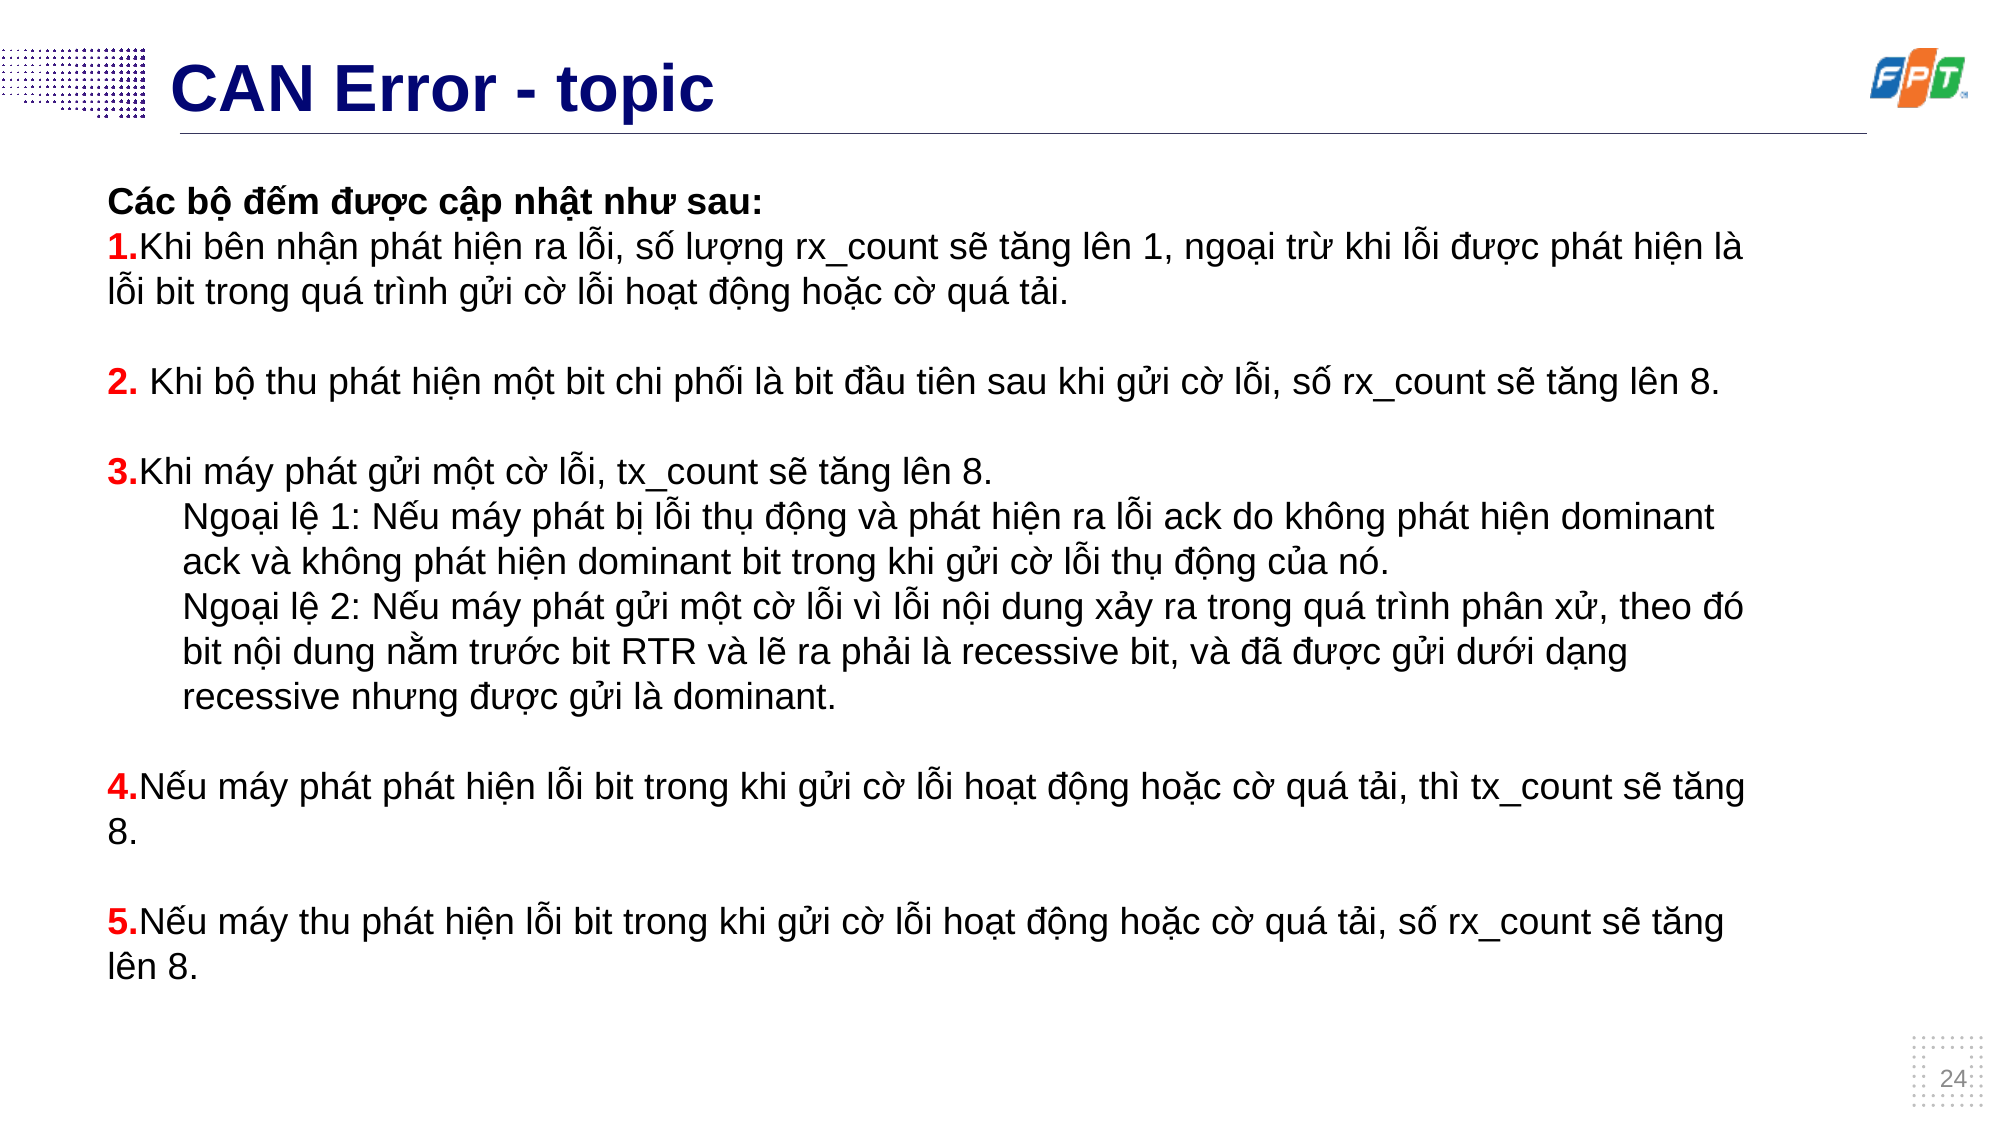

# CAN Error - topic
Các bộ đếm được cập nhật như sau:
1.Khi bên nhận phát hiện ra lỗi, số lượng rx_count sẽ tăng lên 1, ngoại trừ khi lỗi được phát hiện là lỗi bit trong quá trình gửi cờ lỗi hoạt động hoặc cờ quá tải.

2. Khi bộ thu phát hiện một bit chi phối là bit đầu tiên sau khi gửi cờ lỗi, số rx_count sẽ tăng lên 8.

3.Khi máy phát gửi một cờ lỗi, tx_count sẽ tăng lên 8.
Ngoại lệ 1: Nếu máy phát bị lỗi thụ động và phát hiện ra lỗi ack do không phát hiện dominant ack và không phát hiện dominant bit trong khi gửi cờ lỗi thụ động của nó.
Ngoại lệ 2: Nếu máy phát gửi một cờ lỗi vì lỗi nội dung xảy ra trong quá trình phân xử, theo đó bit nội dung nằm trước bit RTR và lẽ ra phải là recessive bit, và đã được gửi dưới dạng recessive nhưng được gửi là dominant.

4.Nếu máy phát phát hiện lỗi bit trong khi gửi cờ lỗi hoạt động hoặc cờ quá tải, thì tx_count sẽ tăng 8.

5.Nếu máy thu phát hiện lỗi bit trong khi gửi cờ lỗi hoạt động hoặc cờ quá tải, số rx_count sẽ tăng lên 8.
24